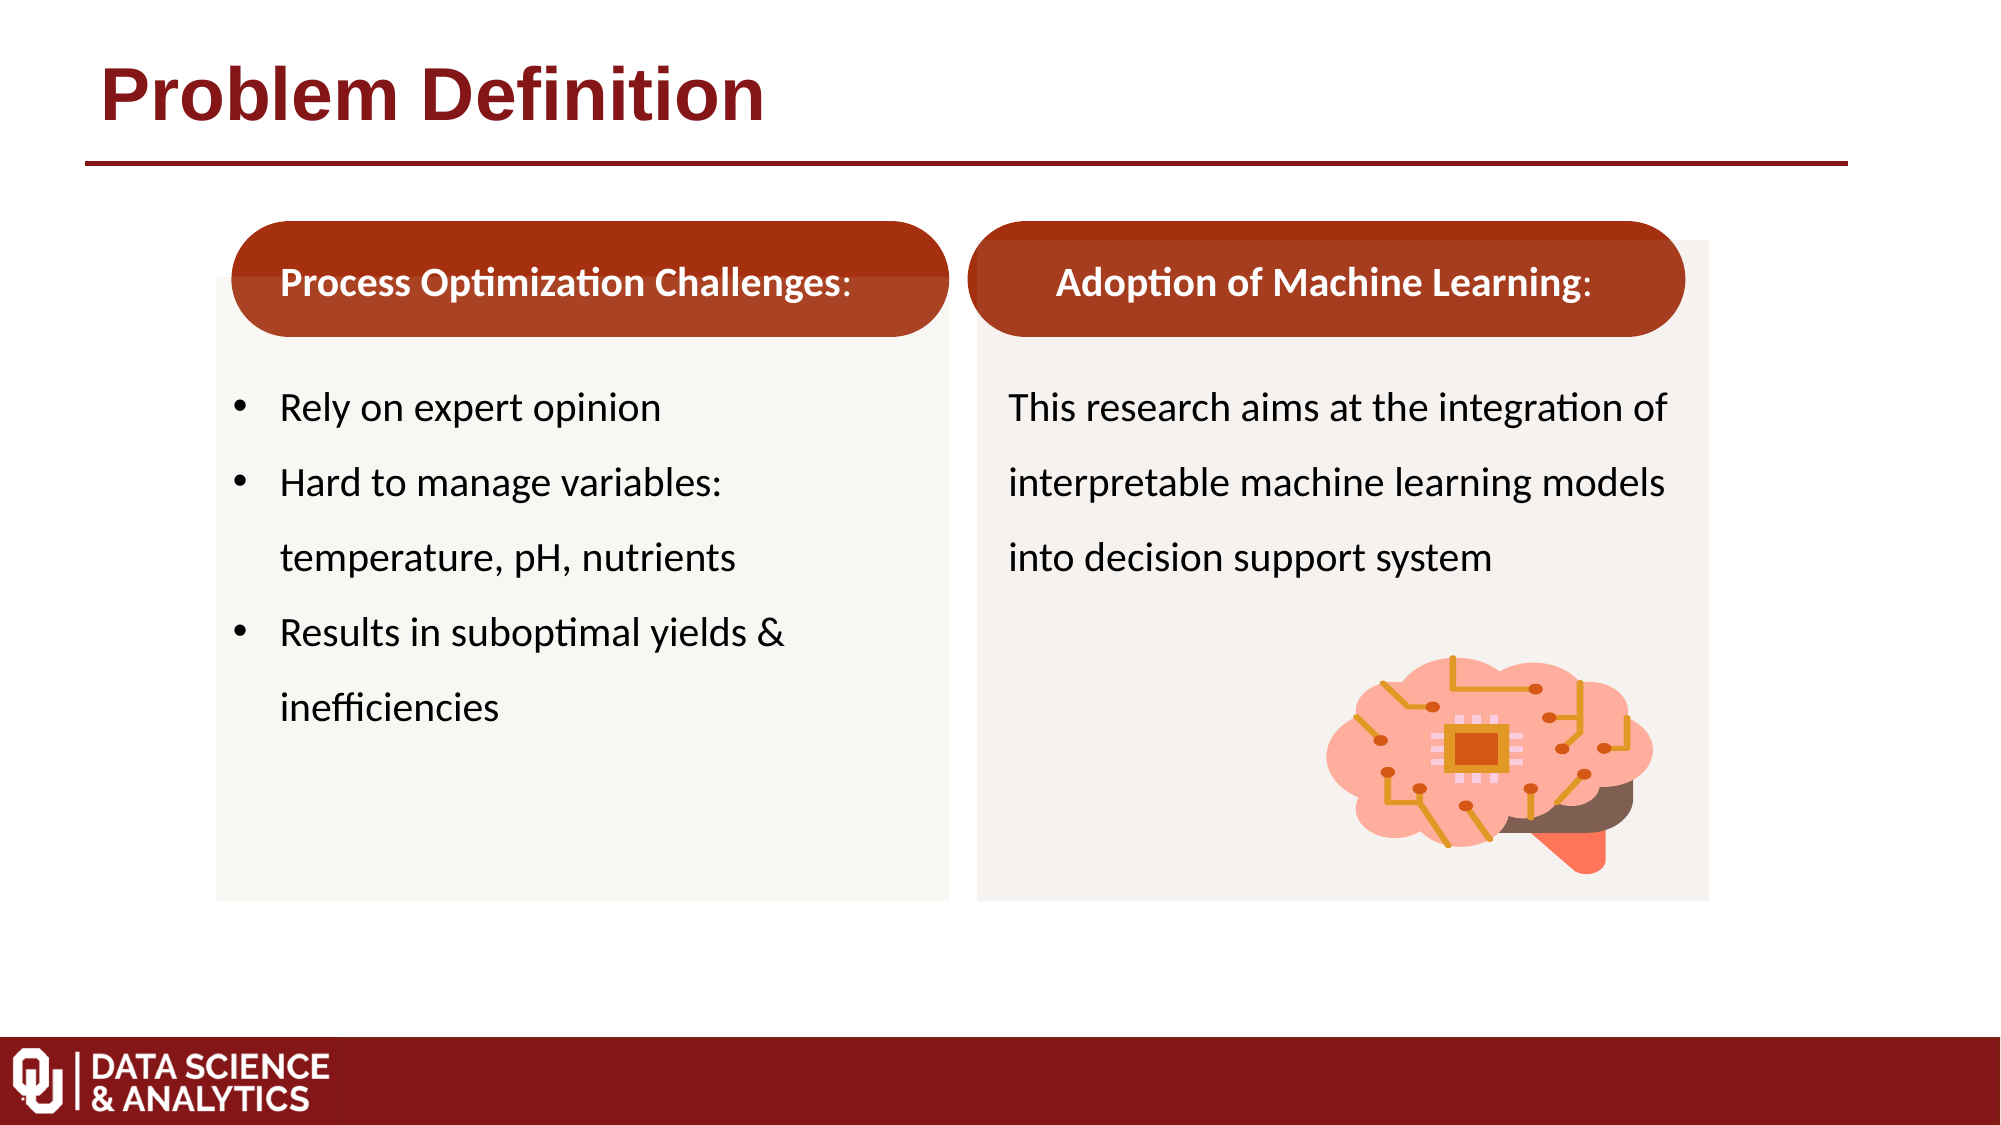

Problem Definition

     Process Optimization Challenges:

Rely on expert opinion
Hard to manage variables: temperature, pH, nutrients
Results in suboptimal yields & inefficiencies

     Adoption of Machine Learning:

This research aims at the integration of interpretable machine learning models into decision support system